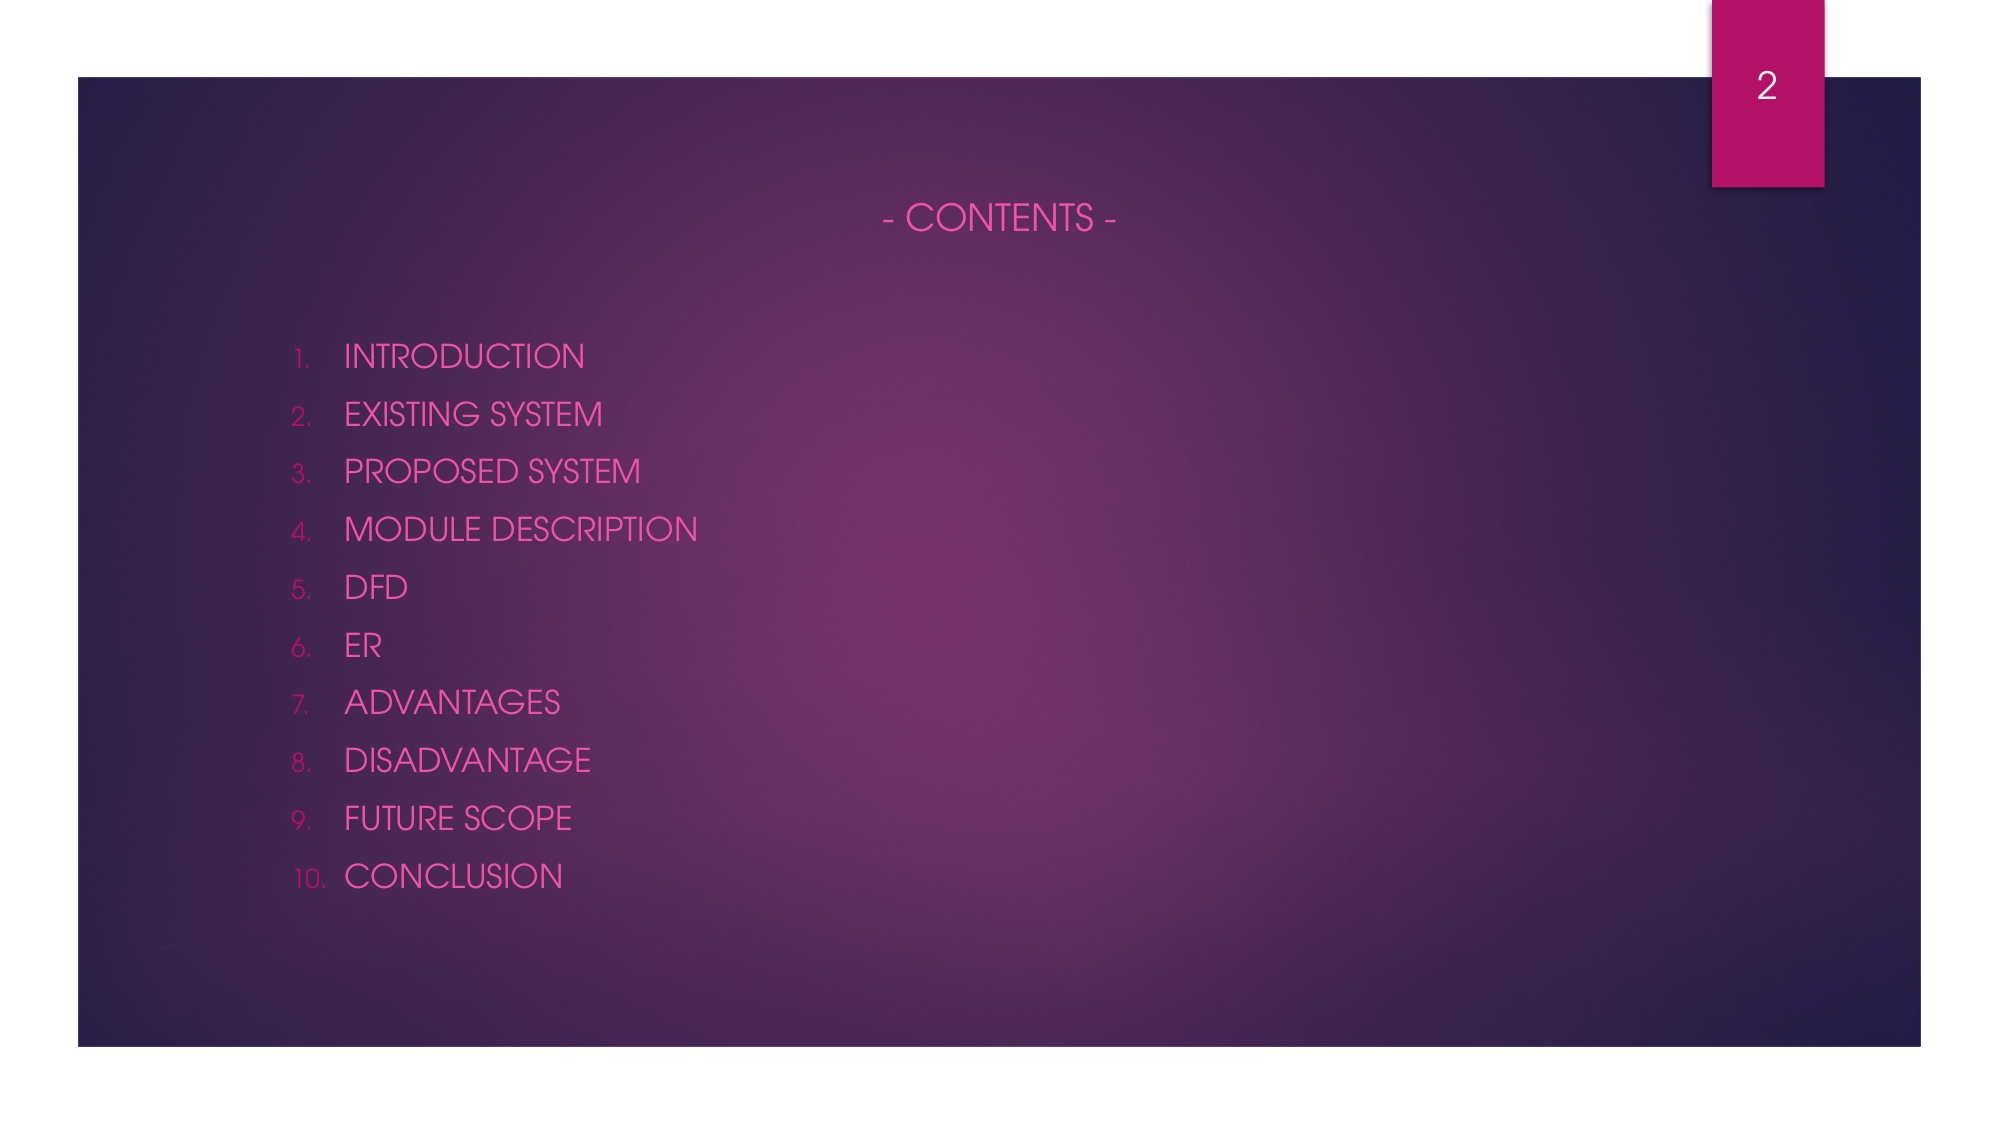

2
- Contents -
Introduction
Existing system
Proposed system
Module description
DFD
ER
Advantages
Disadvantage
Future scope
conclusion